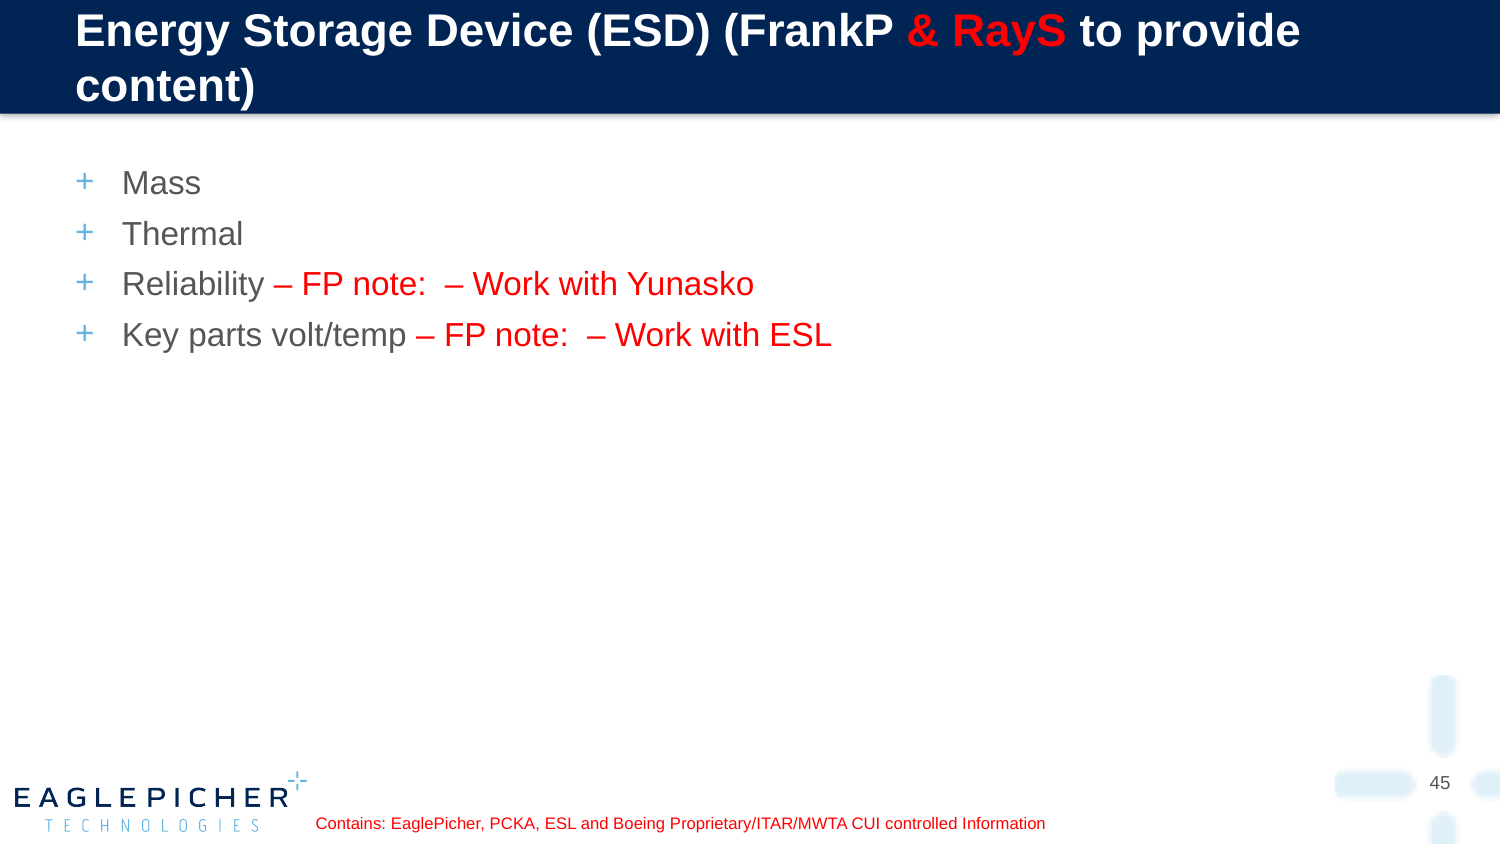

# Energy Storage Device (ESD) (FrankP & RayS to provide content)
Mass
Thermal
Reliability – FP note:  – Work with Yunasko
Key parts volt/temp – FP note:  – Work with ESL